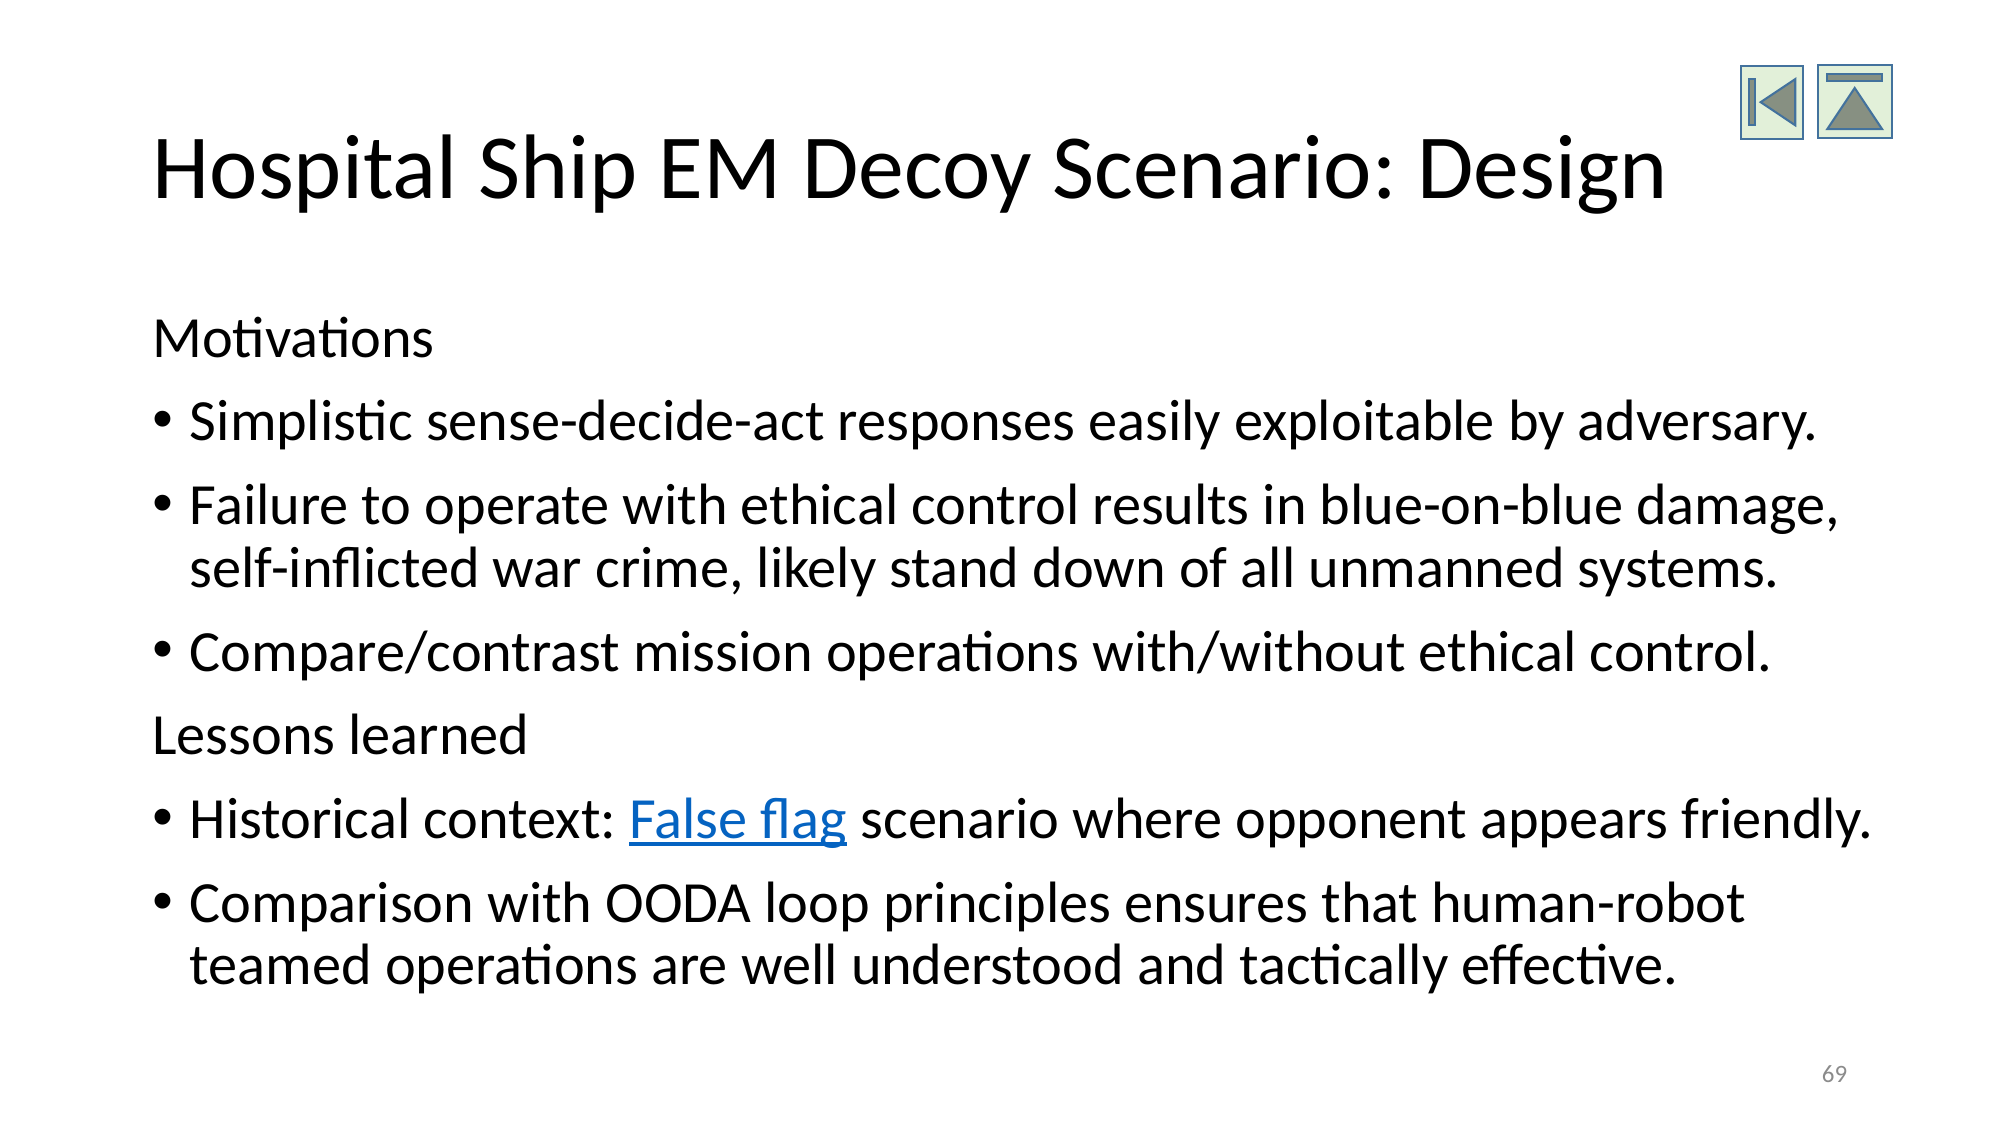

# Hospital Ship EM Decoy Scenario: Design

Motivations
Simplistic sense-decide-act responses easily exploitable by adversary.
Failure to operate with ethical control results in blue-on-blue damage, self-inflicted war crime, likely stand down of all unmanned systems.
Compare/contrast mission operations with/without ethical control.
Lessons learned
Historical context: False flag scenario where opponent appears friendly.
Comparison with OODA loop principles ensures that human-robot teamed operations are well understood and tactically effective.

69